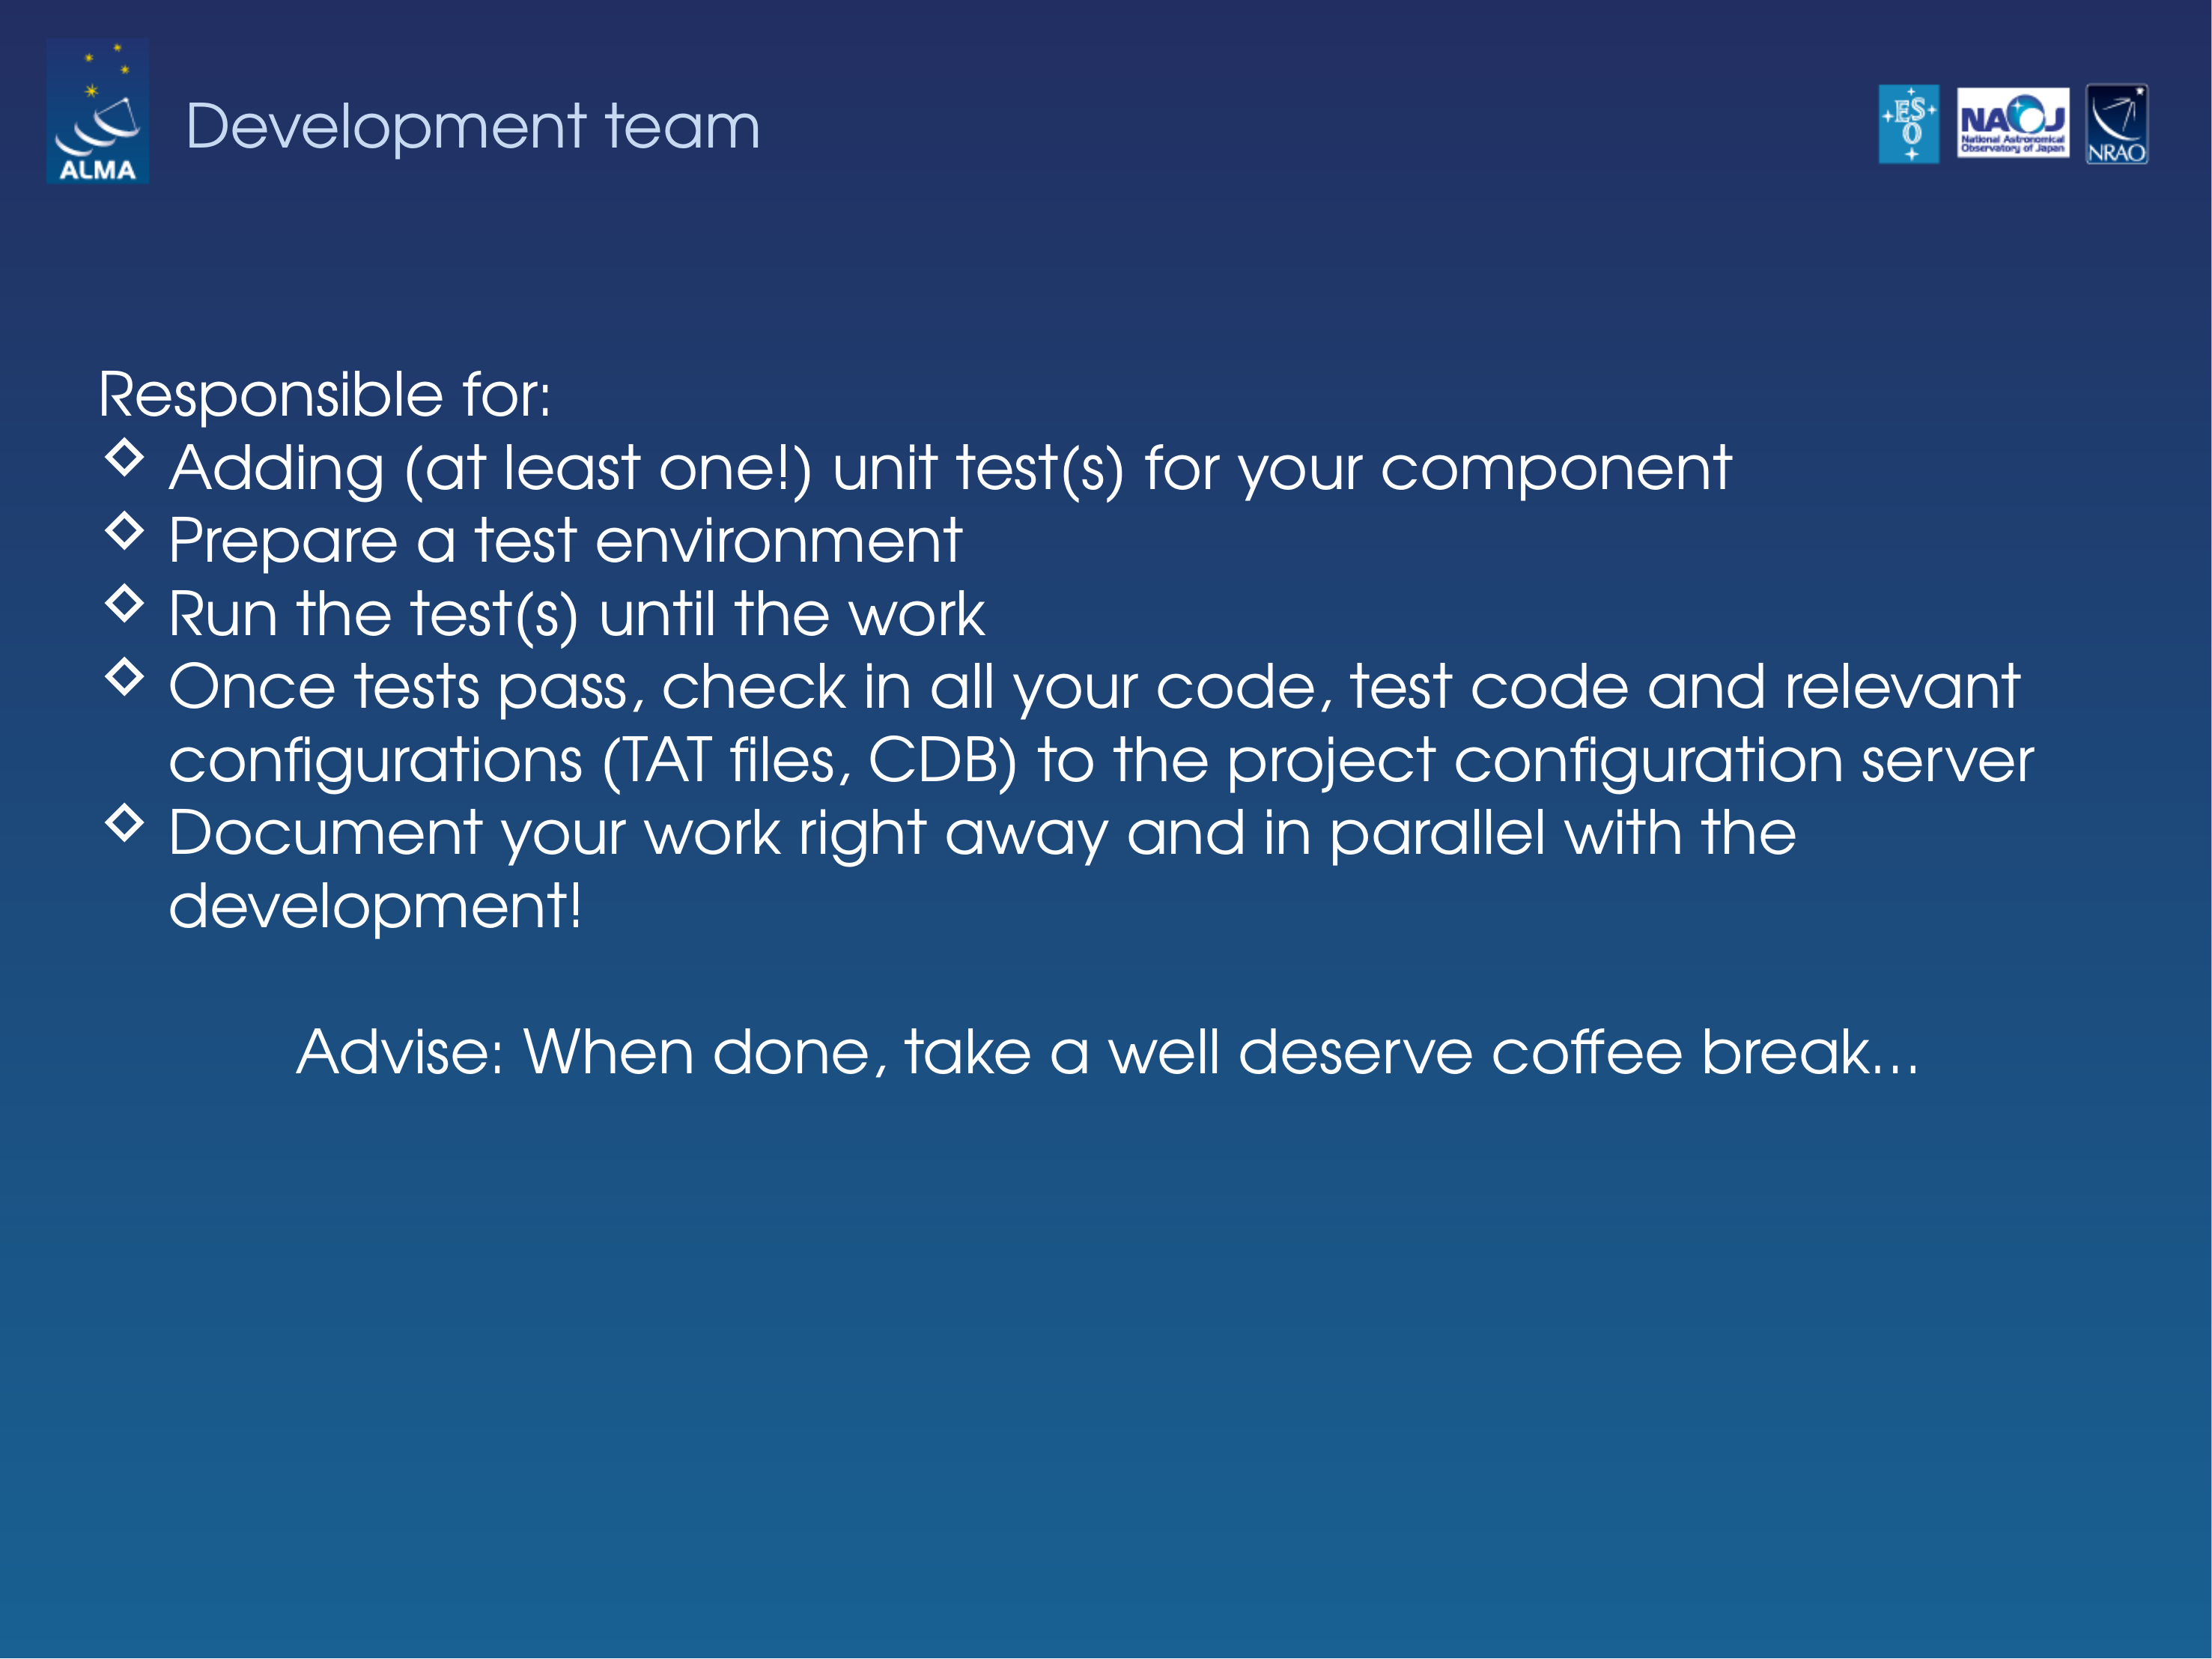

# Development team
Responsible for:
Adding (at least one!) unit test(s) for your component
Prepare a test environment
Run the test(s) until the work
Once tests pass, check in all your code, test code and relevant configurations (TAT files, CDB) to the project configuration server
Document your work right away and in parallel with the development!

Advise: When done, take a well deserve coffee break…